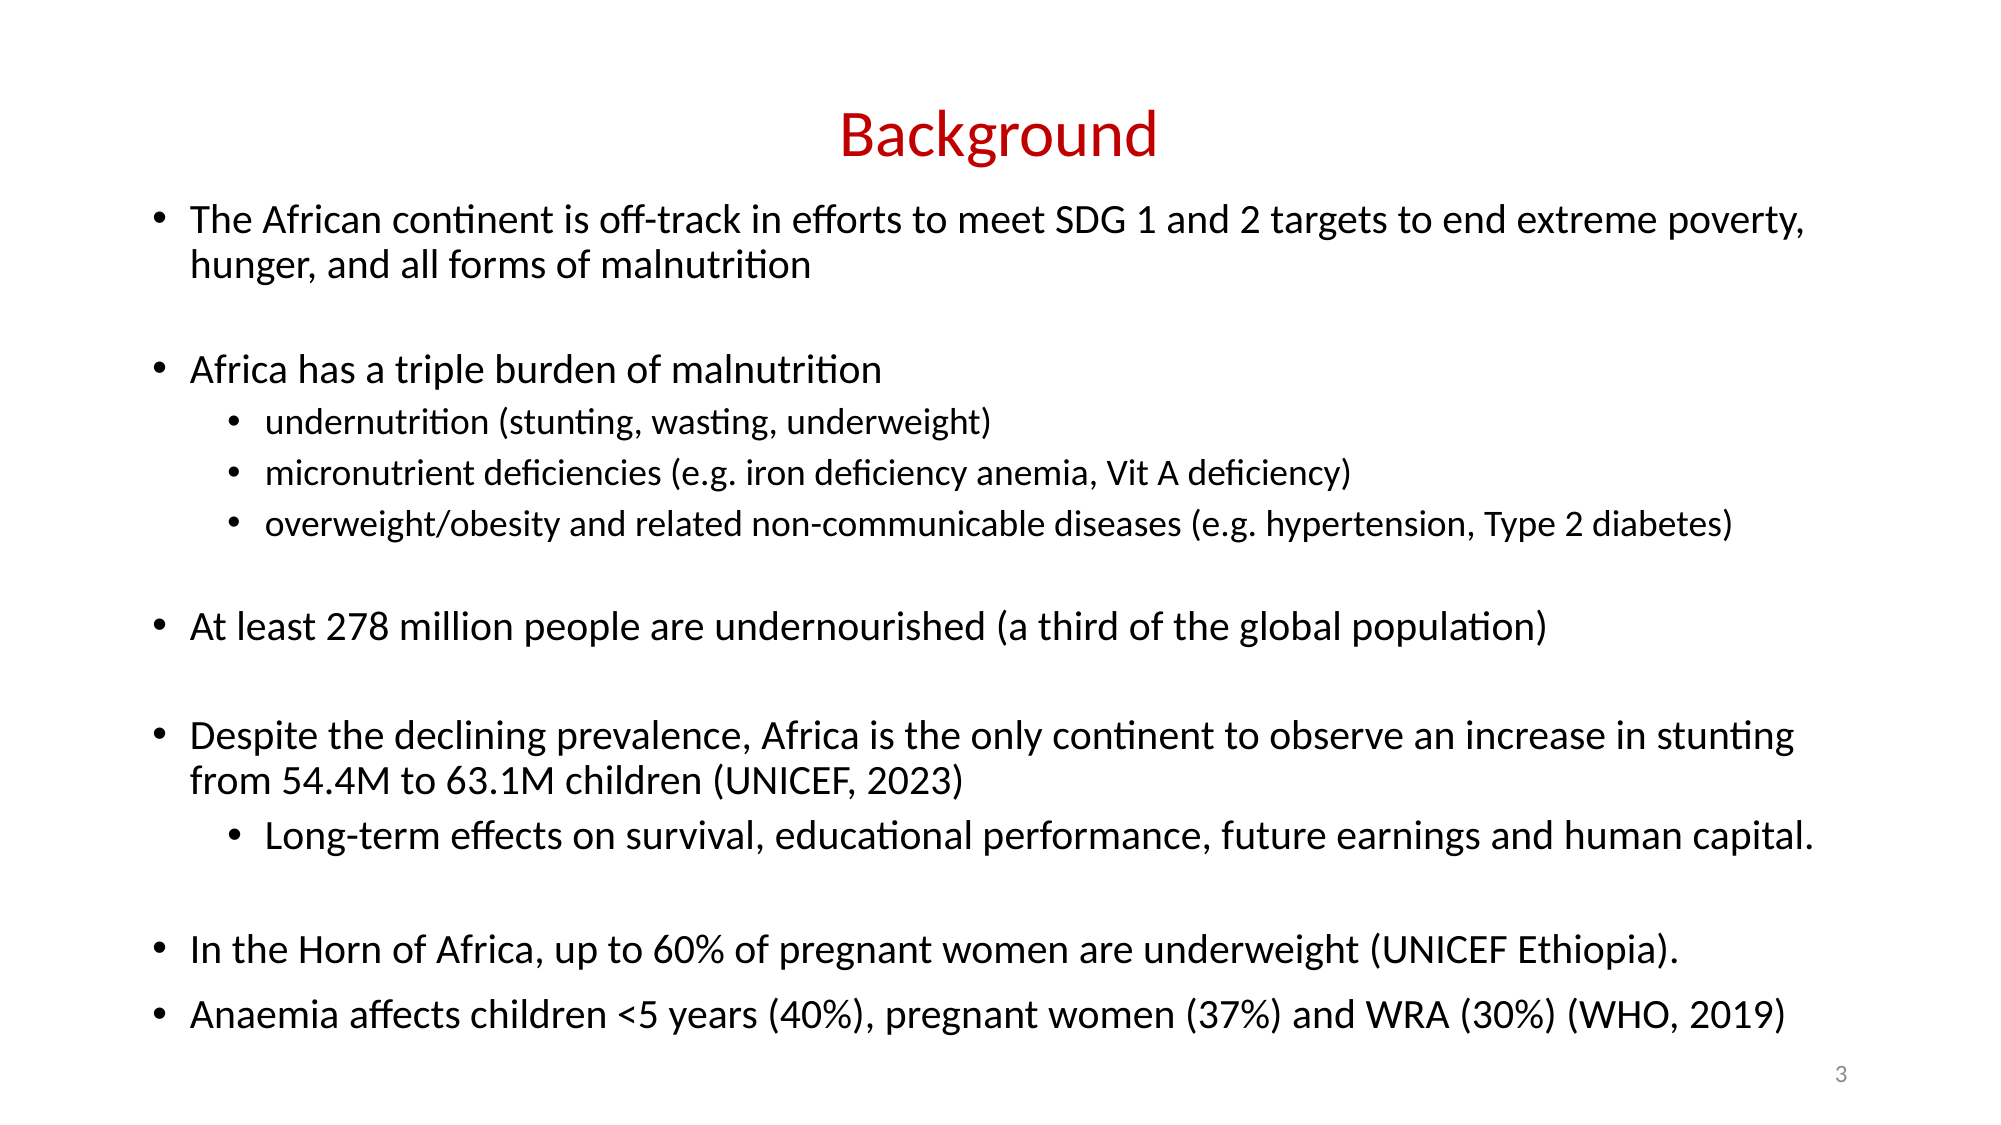

# Background
The African continent is off-track in efforts to meet SDG 1 and 2 targets to end extreme poverty, hunger, and all forms of malnutrition

Africa has a triple burden of malnutrition
undernutrition (stunting, wasting, underweight)
micronutrient deficiencies (e.g. iron deficiency anemia, Vit A deficiency)
overweight/obesity and related non-communicable diseases (e.g. hypertension, Type 2 diabetes)

At least 278 million people are undernourished (a third of the global population)

Despite the declining prevalence, Africa is the only continent to observe an increase in stunting from 54.4M to 63.1M children (UNICEF, 2023)
Long-term effects on survival, educational performance, future earnings and human capital.

In the Horn of Africa, up to 60% of pregnant women are underweight (UNICEF Ethiopia).
Anaemia affects children <5 years (40%), pregnant women (37%) and WRA (30%) (WHO, 2019)
3